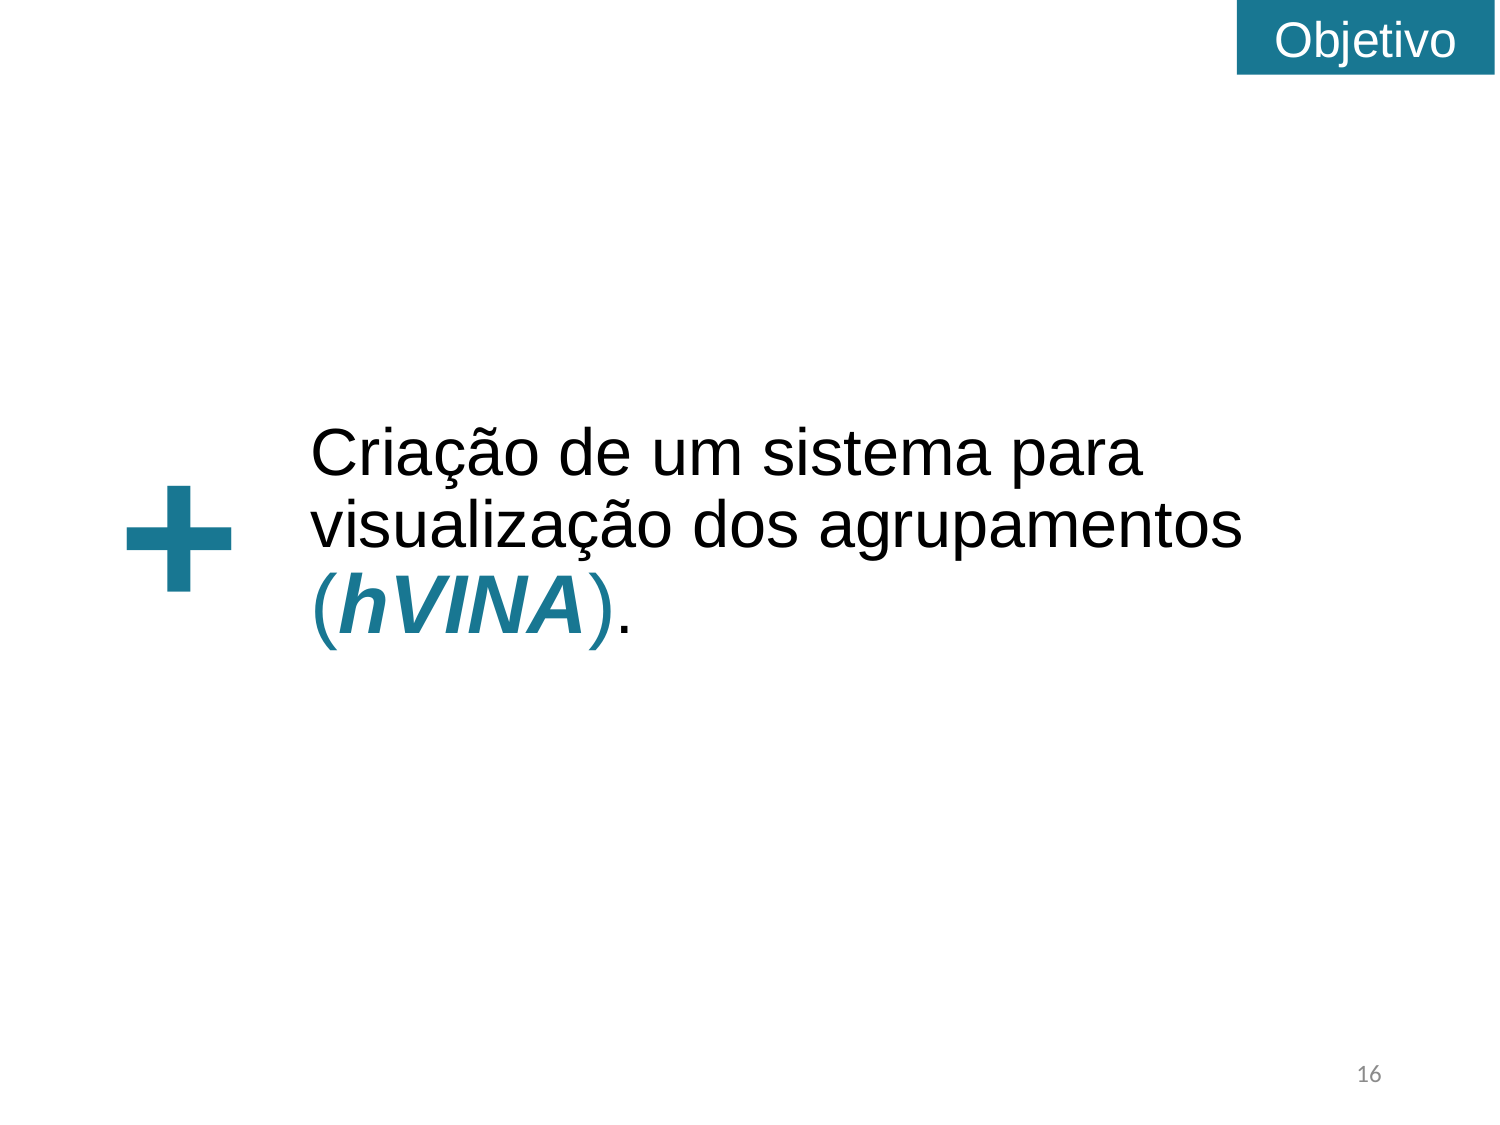

Objetivo
Criação de um sistema para visualização dos agrupamentos (hVINA).
+
16